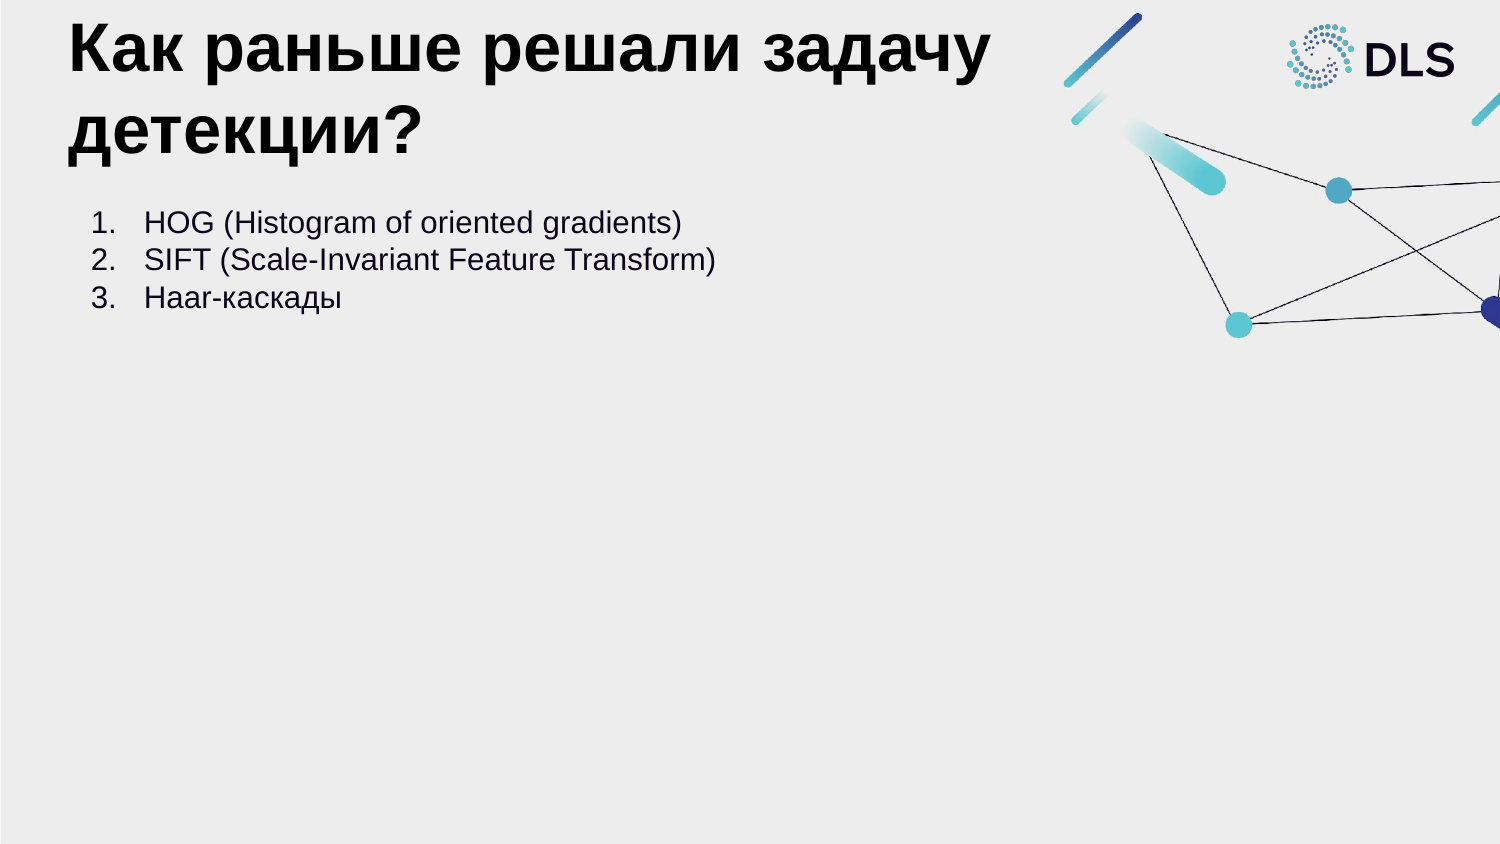

# Как раньше решали задачу детекции?
HOG (Histogram of oriented gradients)
SIFT (Scale-Invariant Feature Transform)
Haar-каскады